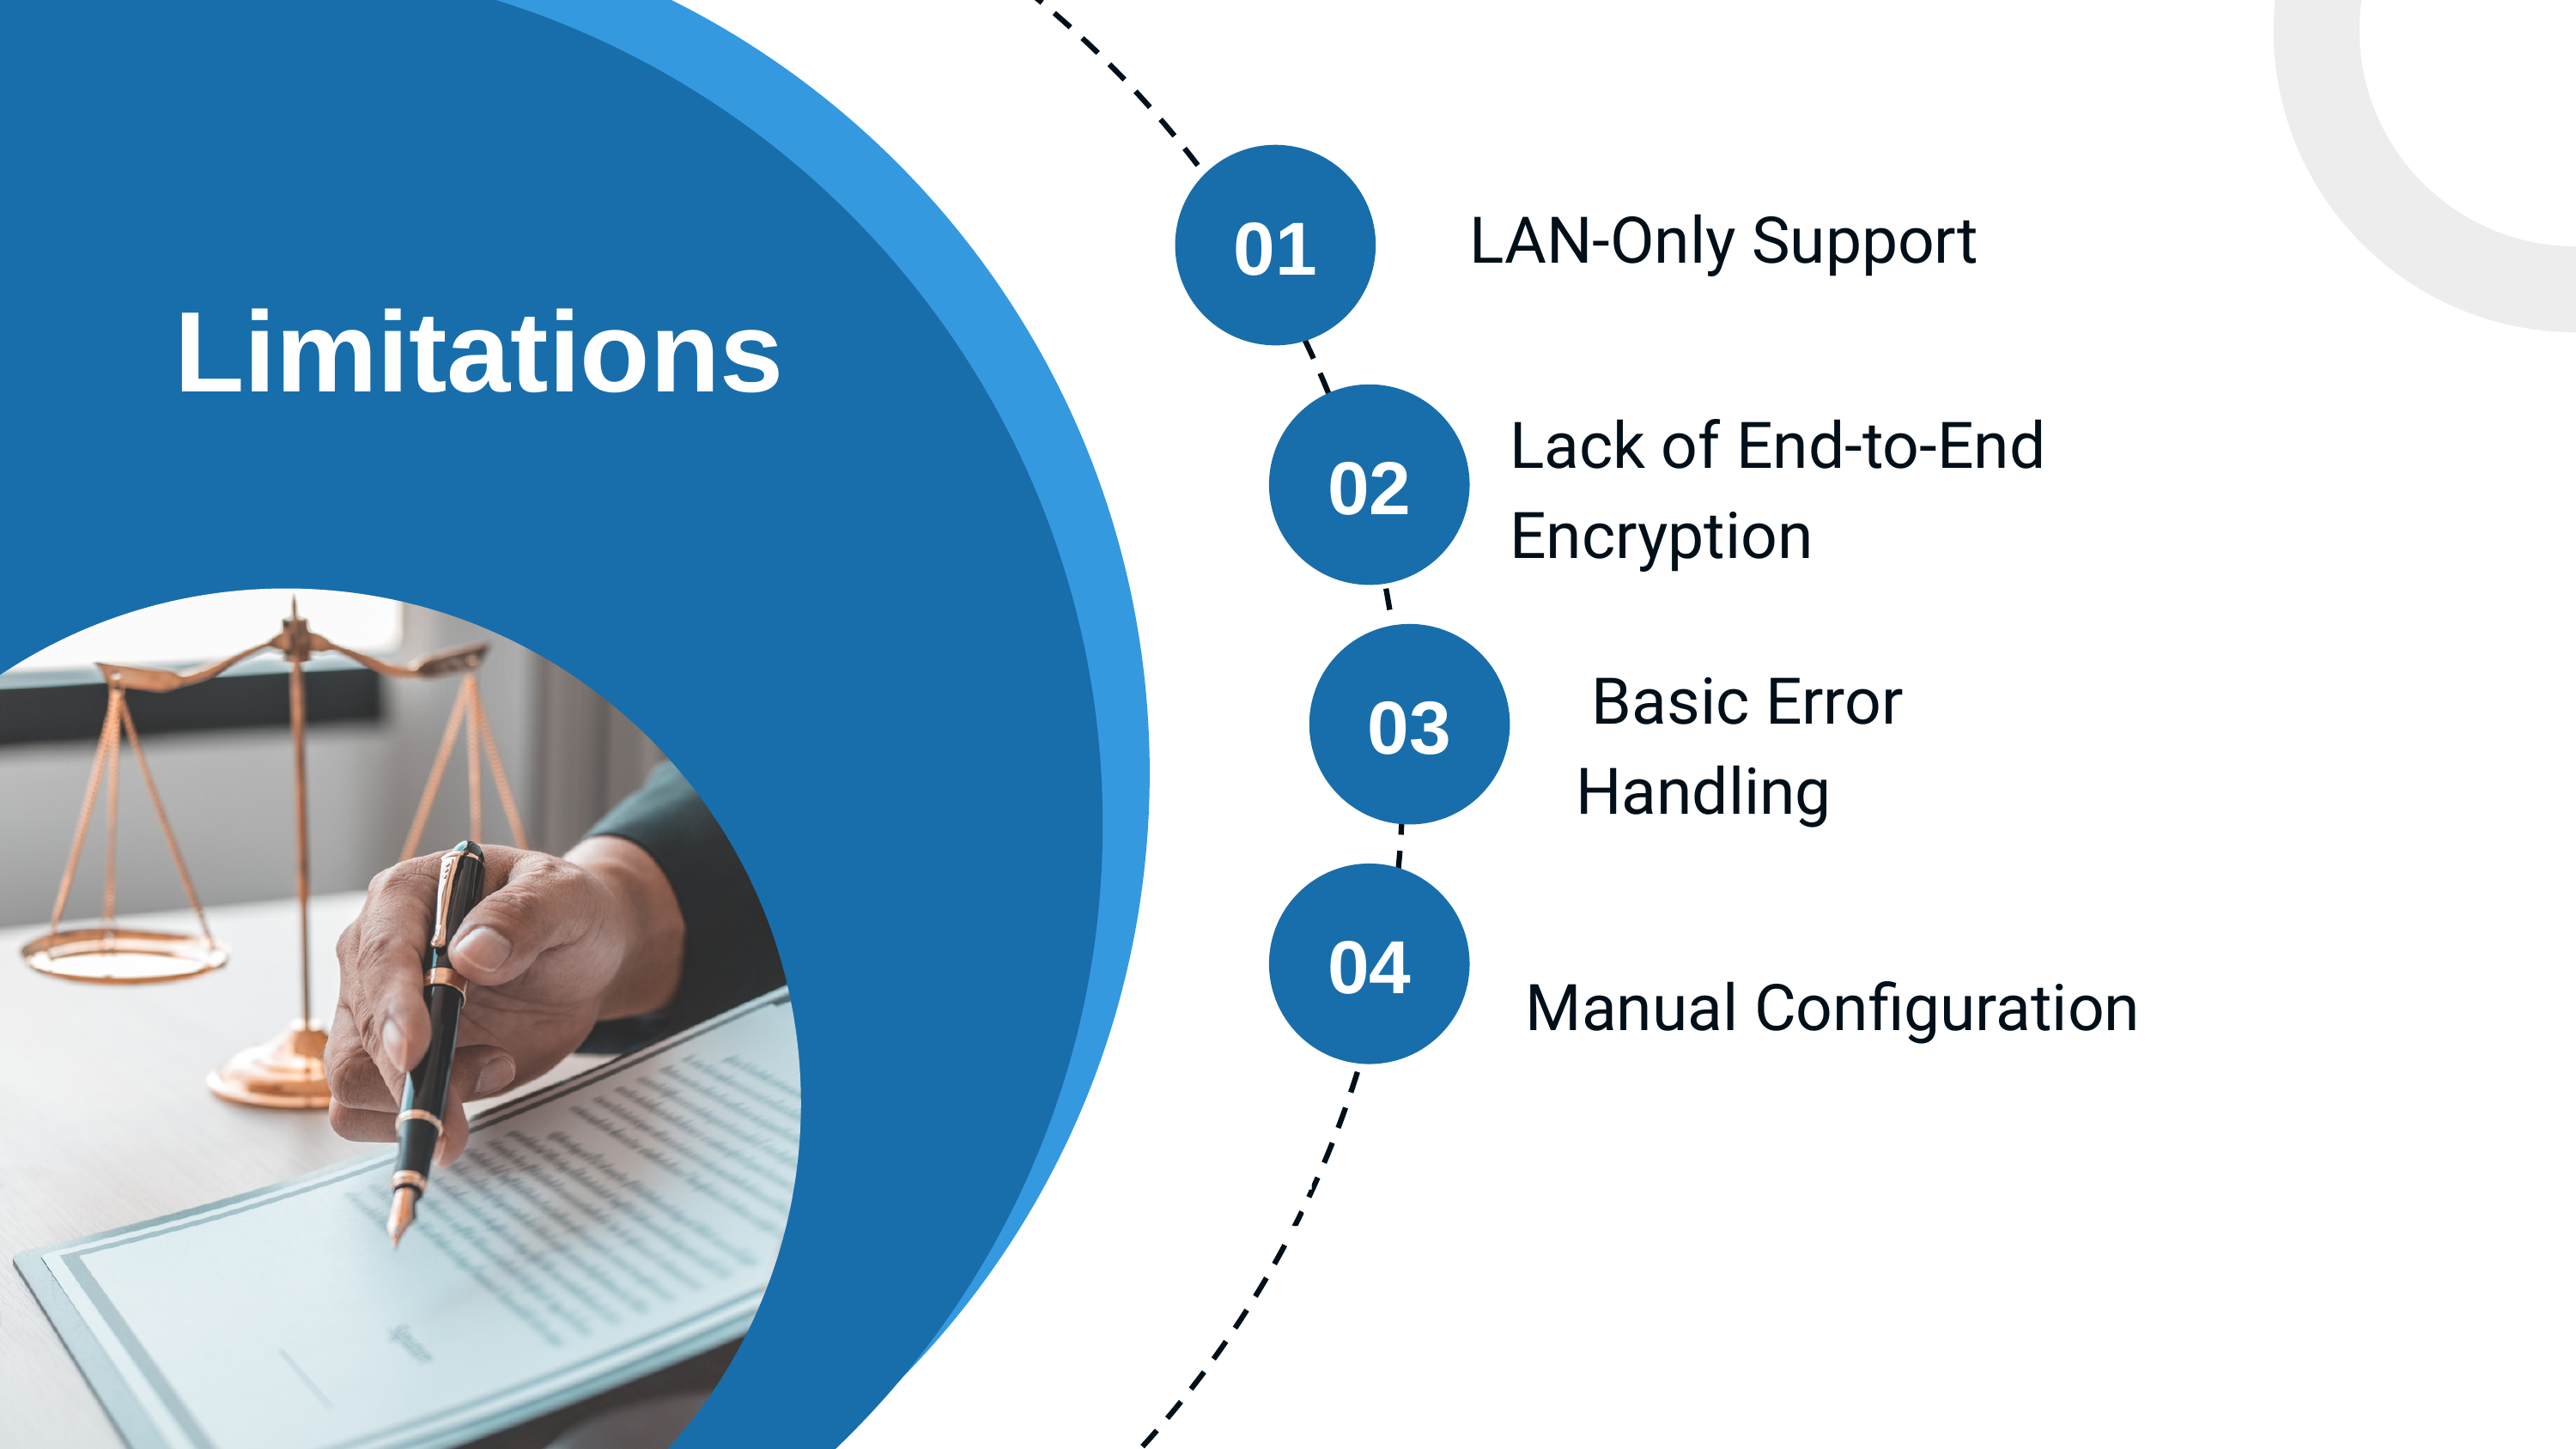

LAN-Only Support
01
Limitations

Lack of End-to-End Encryption
02

 Basic Error Handling
03

04
 Manual Configuration
05